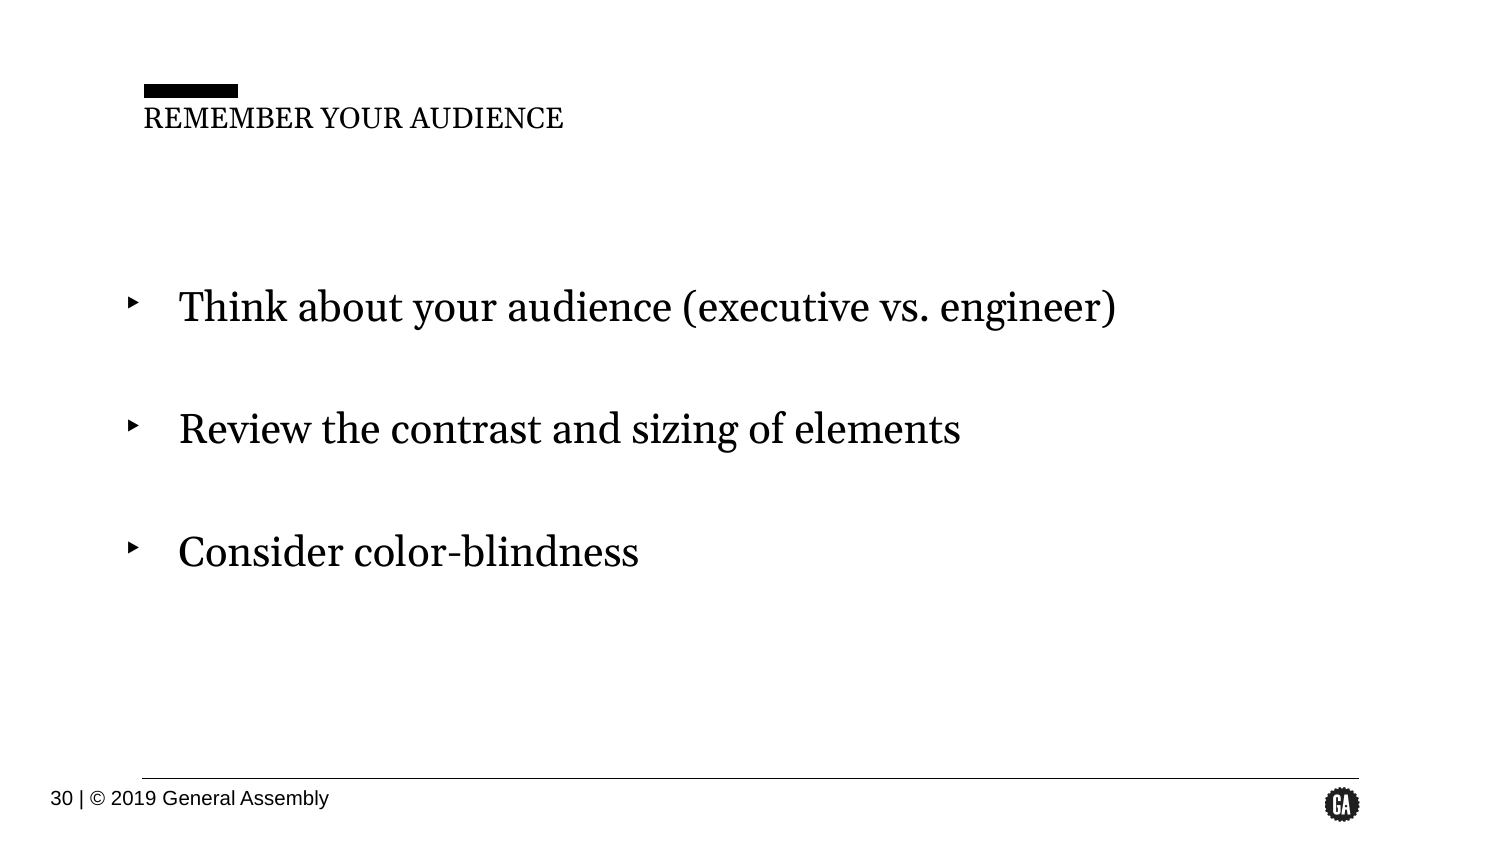

REMEMBER YOUR AUDIENCE

Think about your audience (executive vs. engineer)

Review the contrast and sizing of elements

Consider color-blindness